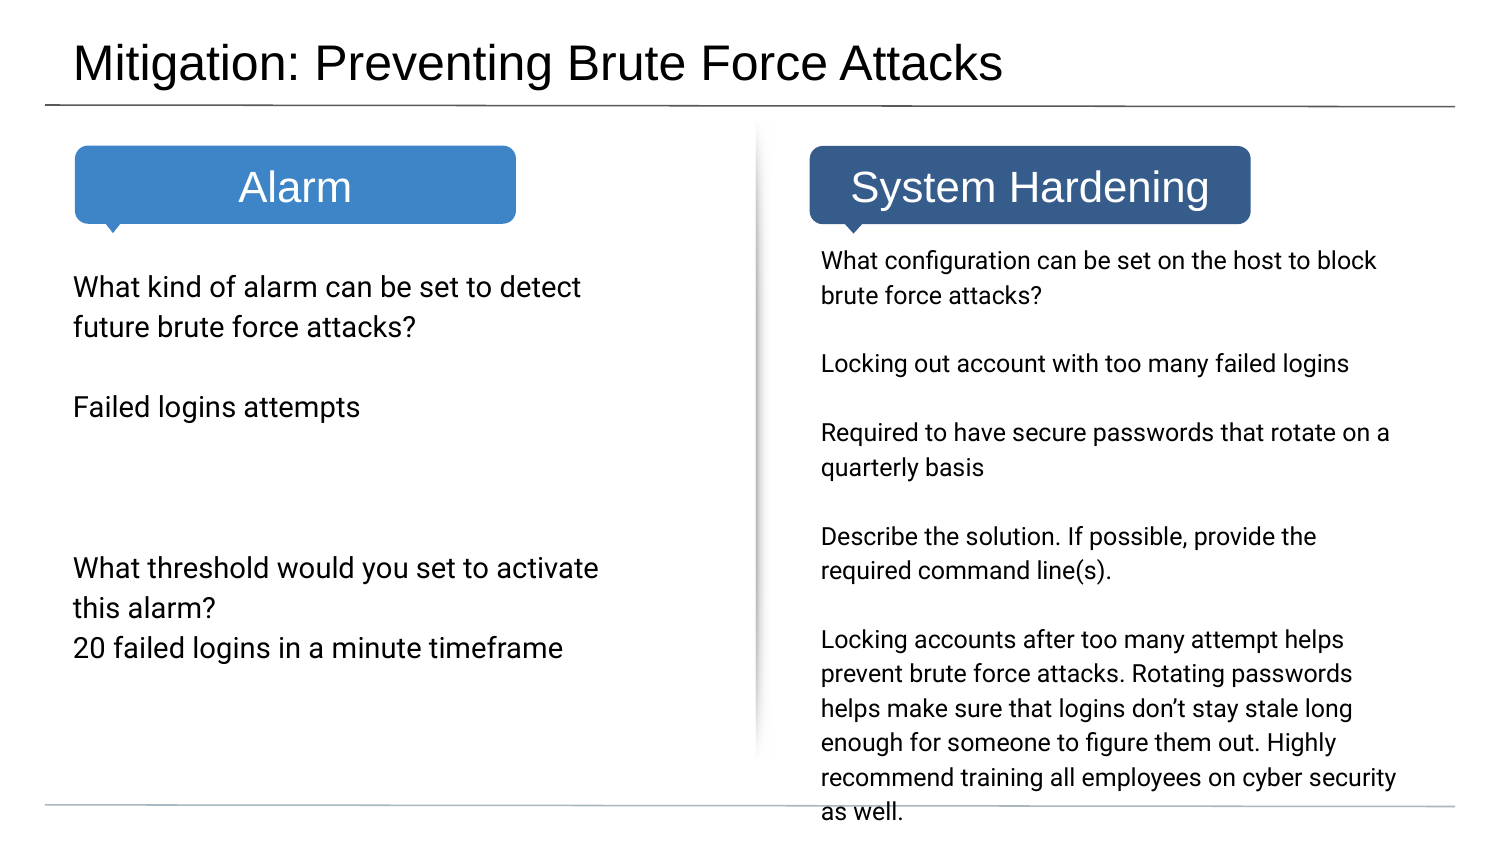

# Mitigation: Preventing Brute Force Attacks
What configuration can be set on the host to block brute force attacks?

Locking out account with too many failed logins

Required to have secure passwords that rotate on a quarterly basis

Describe the solution. If possible, provide the required command line(s).

Locking accounts after too many attempt helps prevent brute force attacks. Rotating passwords helps make sure that logins don’t stay stale long enough for someone to figure them out. Highly recommend training all employees on cyber security as well.
What kind of alarm can be set to detect future brute force attacks?

Failed logins attempts

What threshold would you set to activate this alarm?
20 failed logins in a minute timeframe